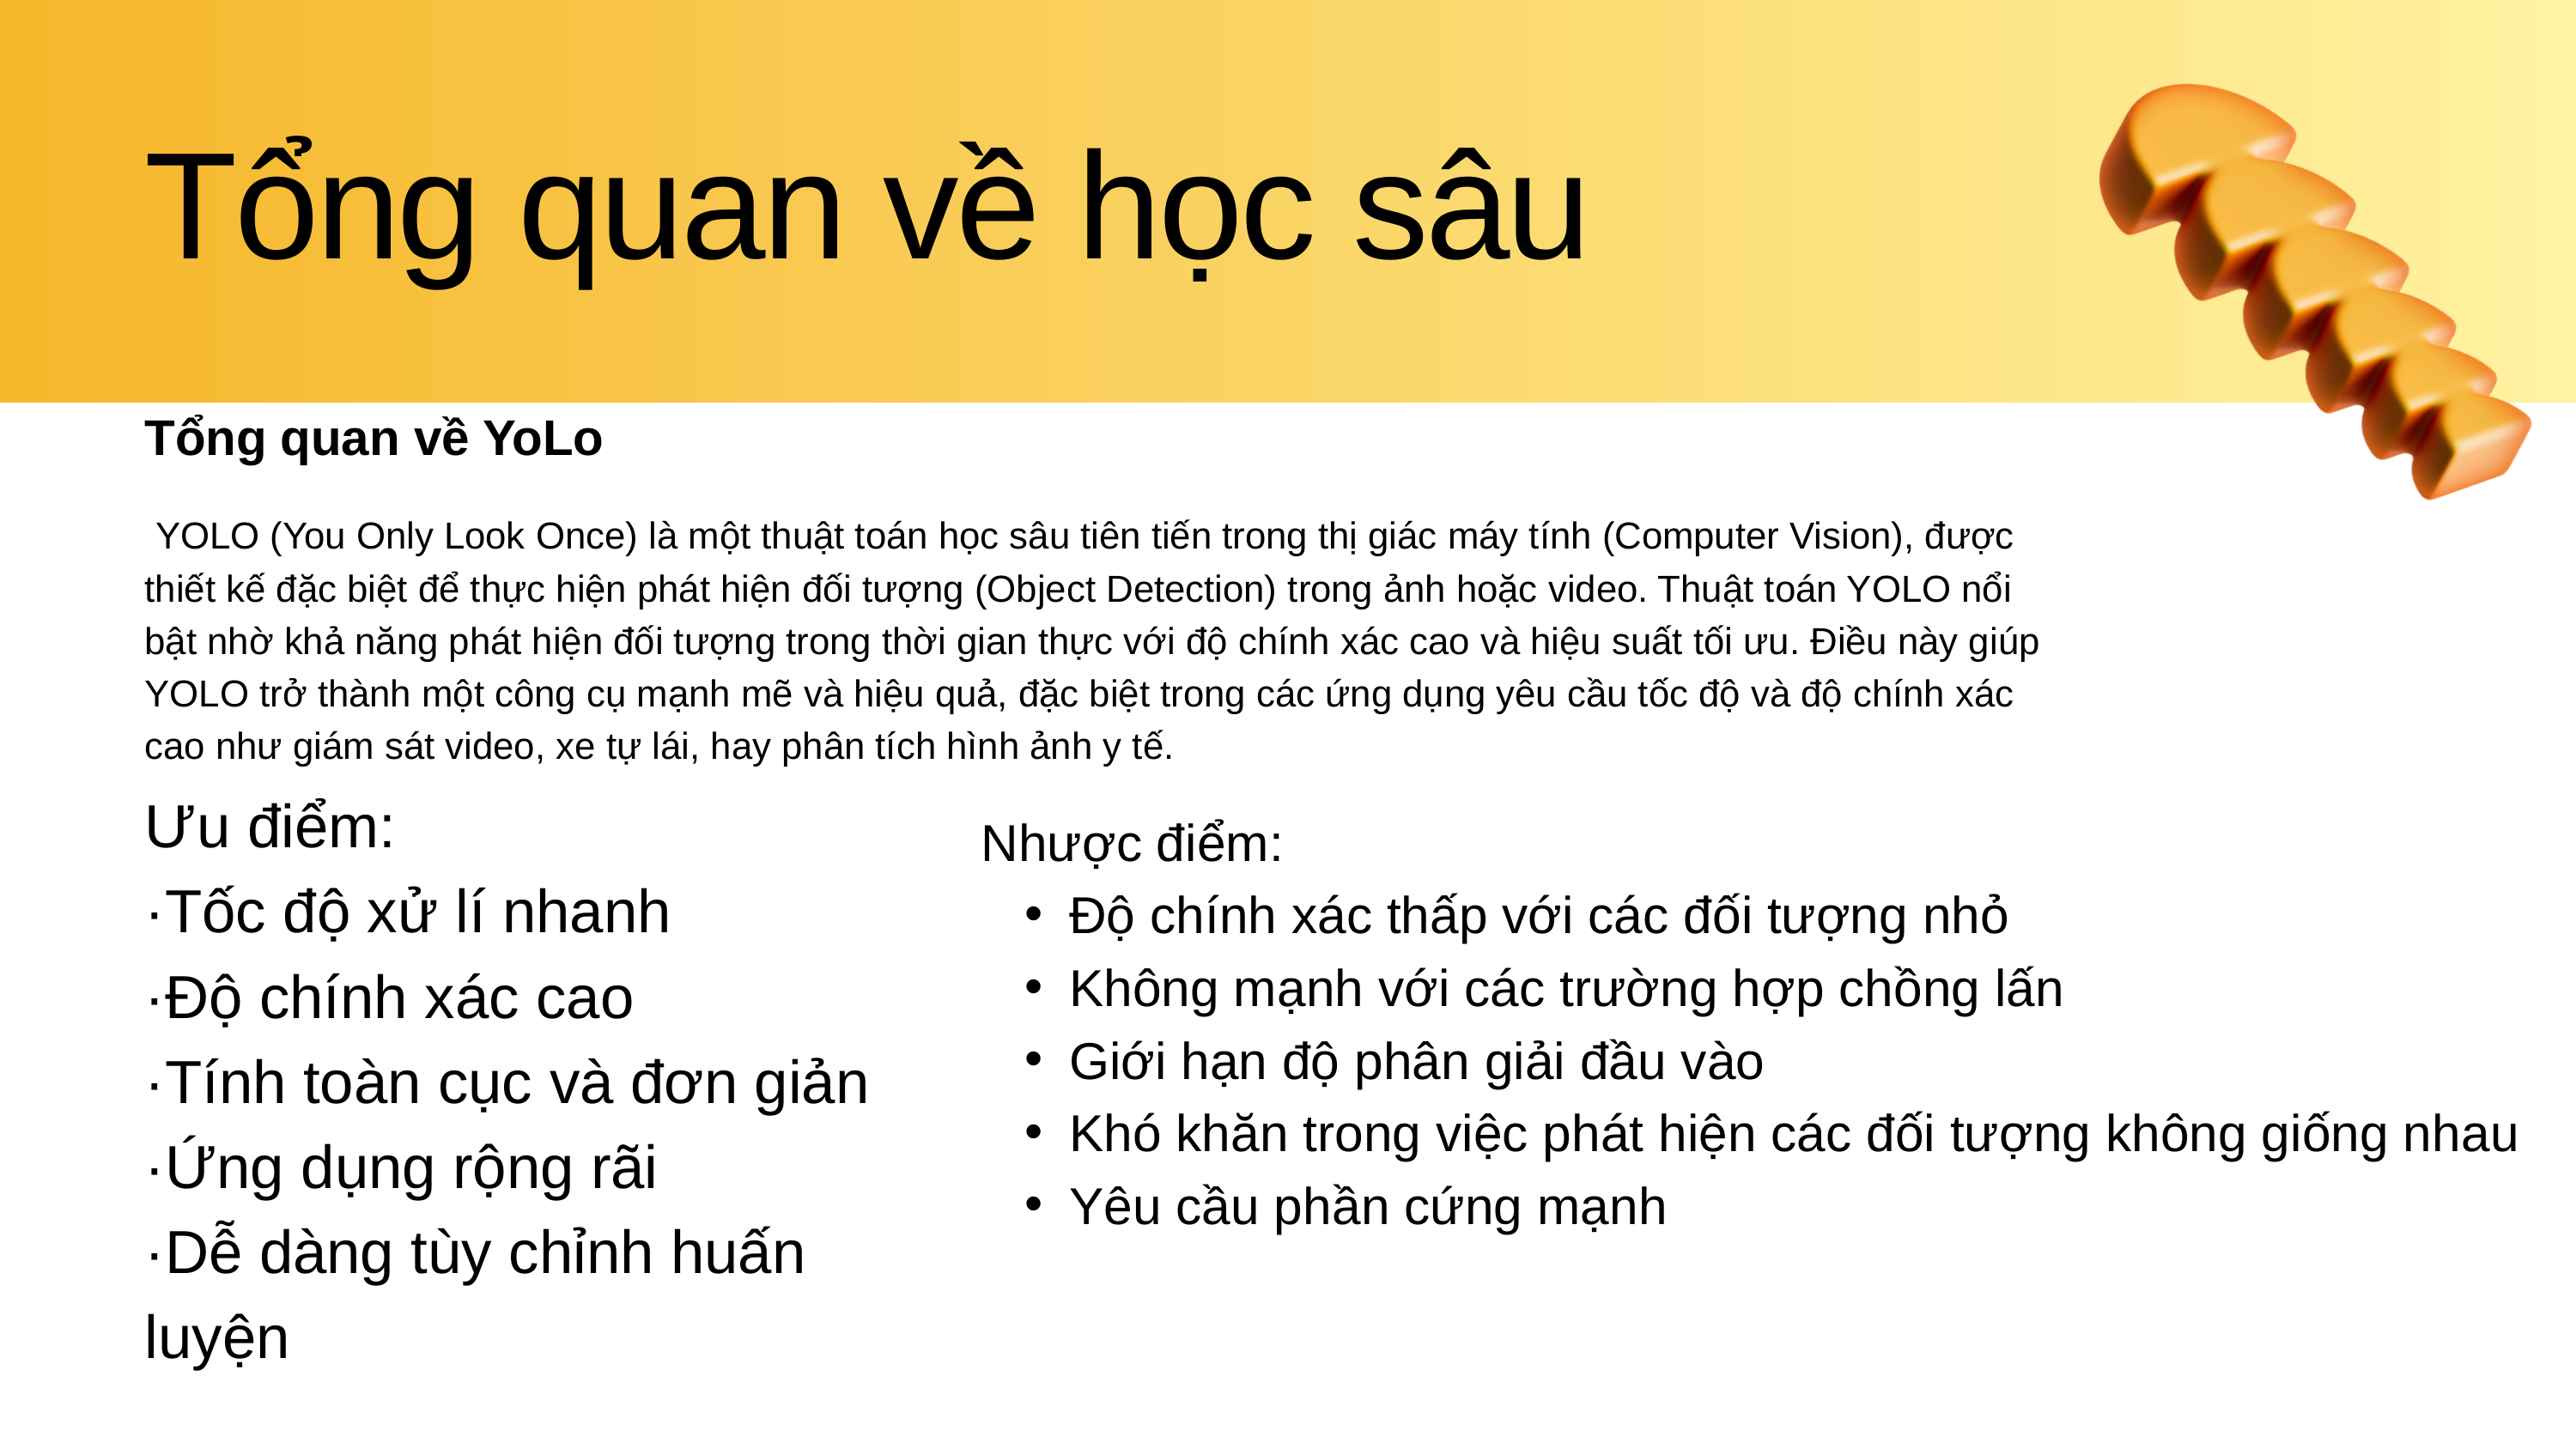

Tổng quan về học sâu
Tổng quan về YoLo
 YOLO (You Only Look Once) là một thuật toán học sâu tiên tiến trong thị giác máy tính (Computer Vision), được thiết kế đặc biệt để thực hiện phát hiện đối tượng (Object Detection) trong ảnh hoặc video. Thuật toán YOLO nổi bật nhờ khả năng phát hiện đối tượng trong thời gian thực với độ chính xác cao và hiệu suất tối ưu. Điều này giúp YOLO trở thành một công cụ mạnh mẽ và hiệu quả, đặc biệt trong các ứng dụng yêu cầu tốc độ và độ chính xác cao như giám sát video, xe tự lái, hay phân tích hình ảnh y tế.
Ưu điểm:
·Tốc độ xử lí nhanh
·Độ chính xác cao
·Tính toàn cục và đơn giản
·Ứng dụng rộng rãi
·Dễ dàng tùy chỉnh huấn luyện

Nhược điểm:
Độ chính xác thấp với các đối tượng nhỏ
Không mạnh với các trường hợp chồng lấn
Giới hạn độ phân giải đầu vào
Khó khăn trong việc phát hiện các đối tượng không giống nhau
Yêu cầu phần cứng mạnh